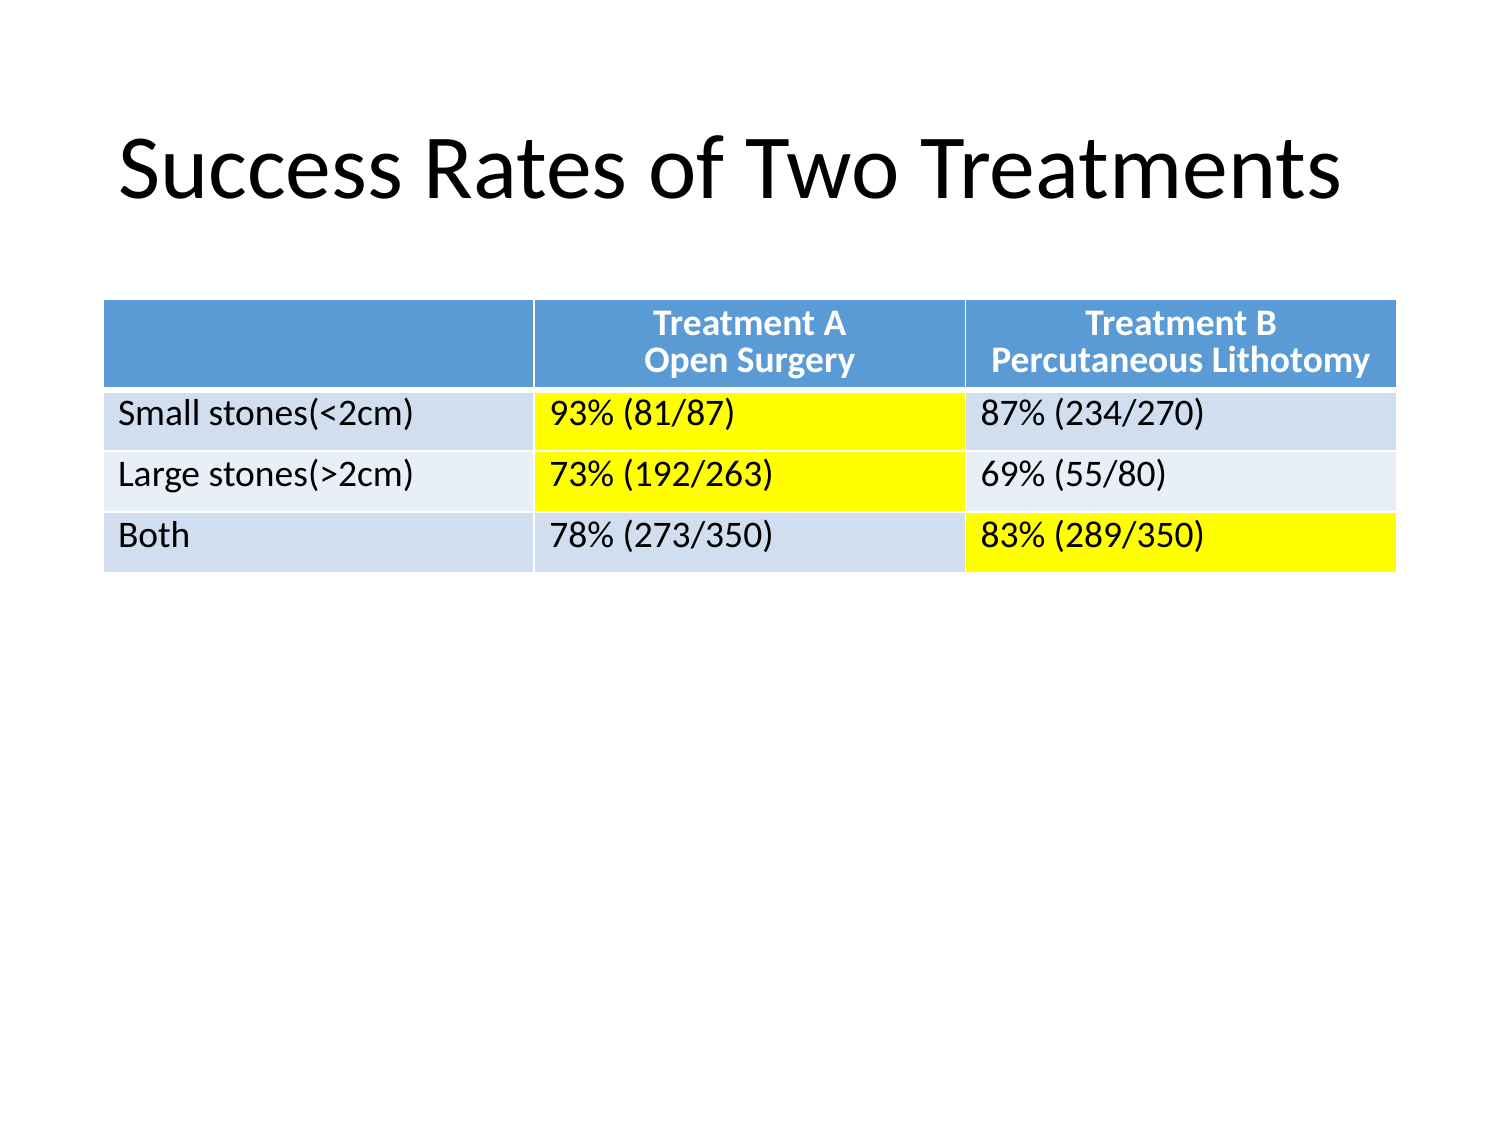

# Success Rates of Two Treatments
|  | Treatment A Open Surgery | Treatment B Percutaneous Lithotomy |
| --- | --- | --- |
| Small stones(<2cm) | 93% (81/87) | 87% (234/270) |
| Large stones(>2cm) | 73% (192/263) | 69% (55/80) |
| Both | 78% (273/350) | 83% (289/350) |